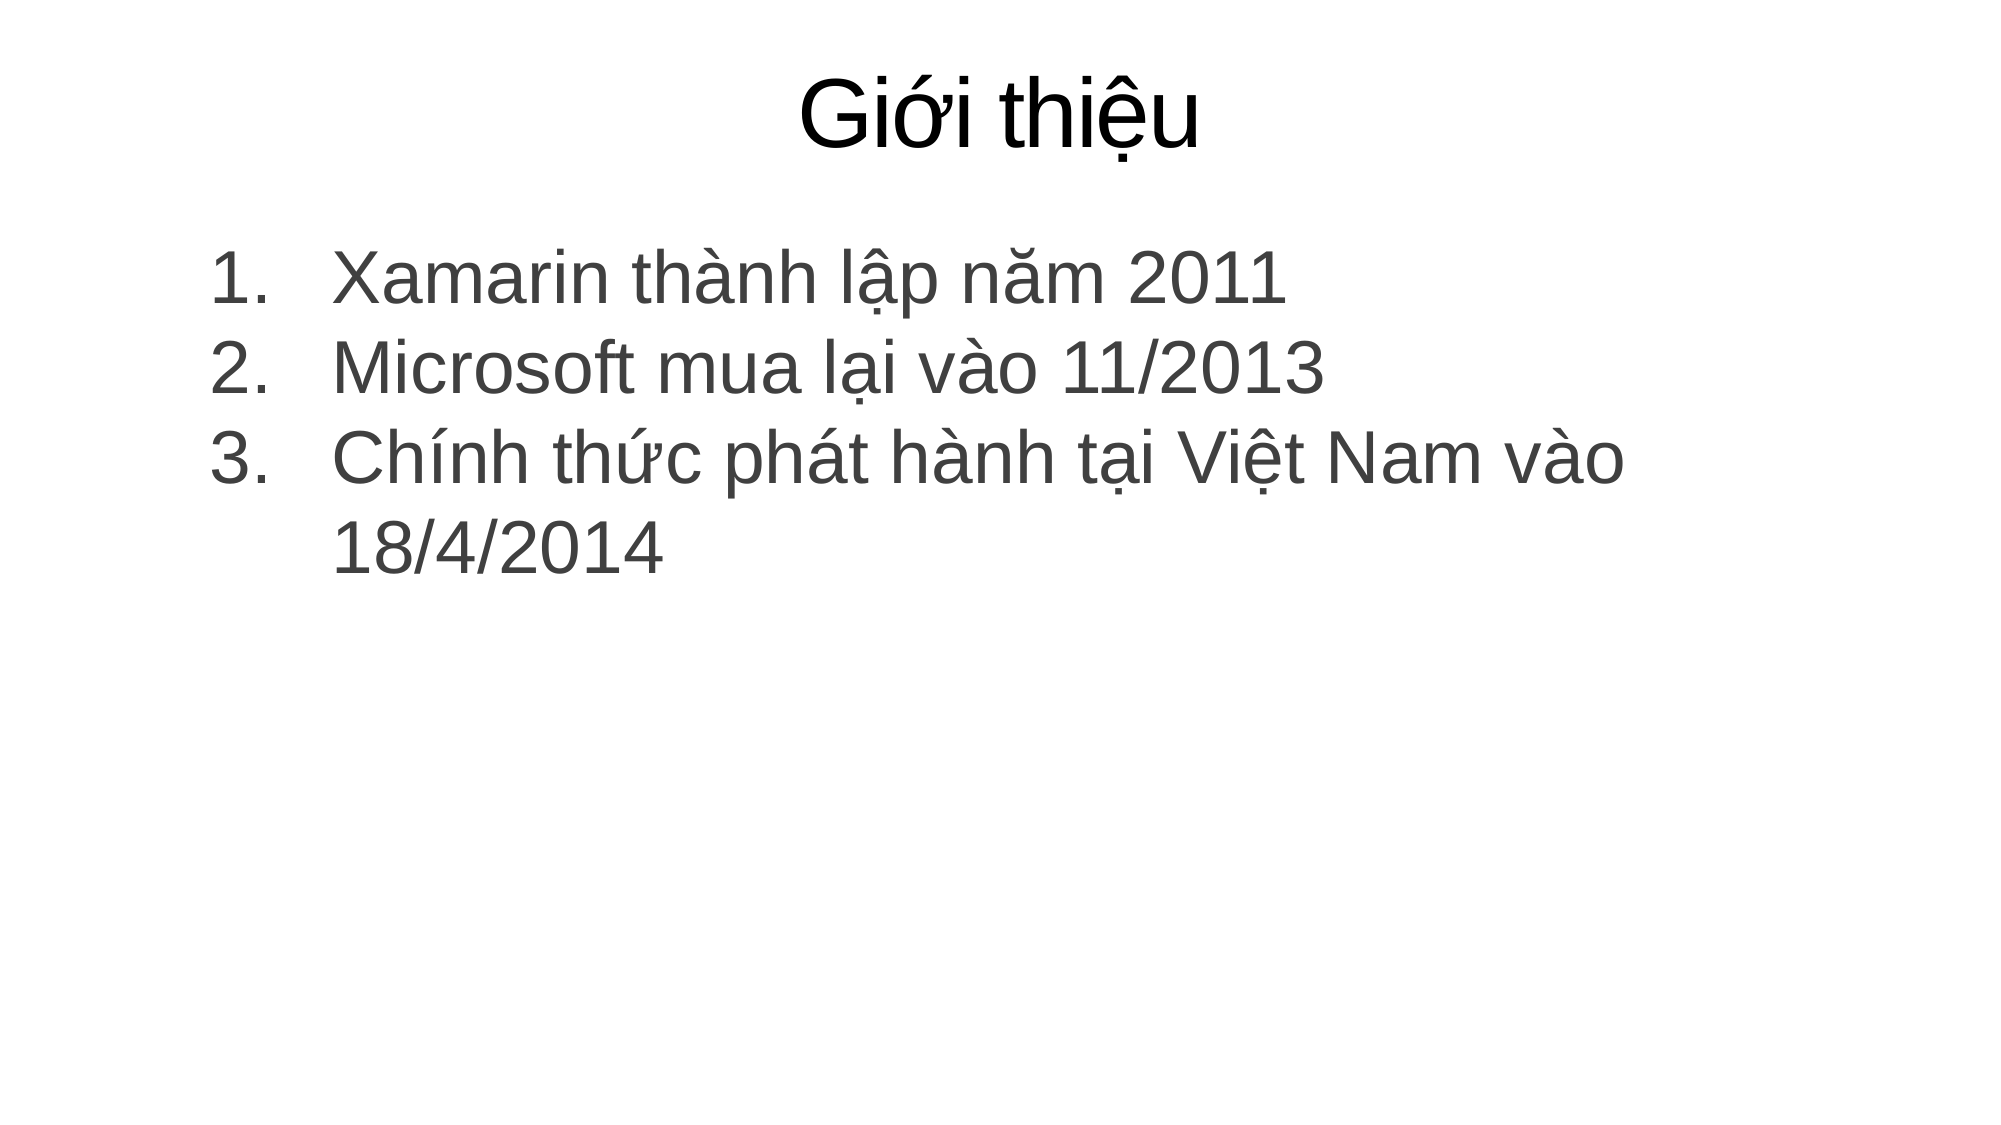

# Giới thiệu
Xamarin thành lập năm 2011
Microsoft mua lại vào 11/2013
Chính thức phát hành tại Việt Nam vào 18/4/2014

Objective-C
Xcode
Java
Android Studio
#
Visual Studio